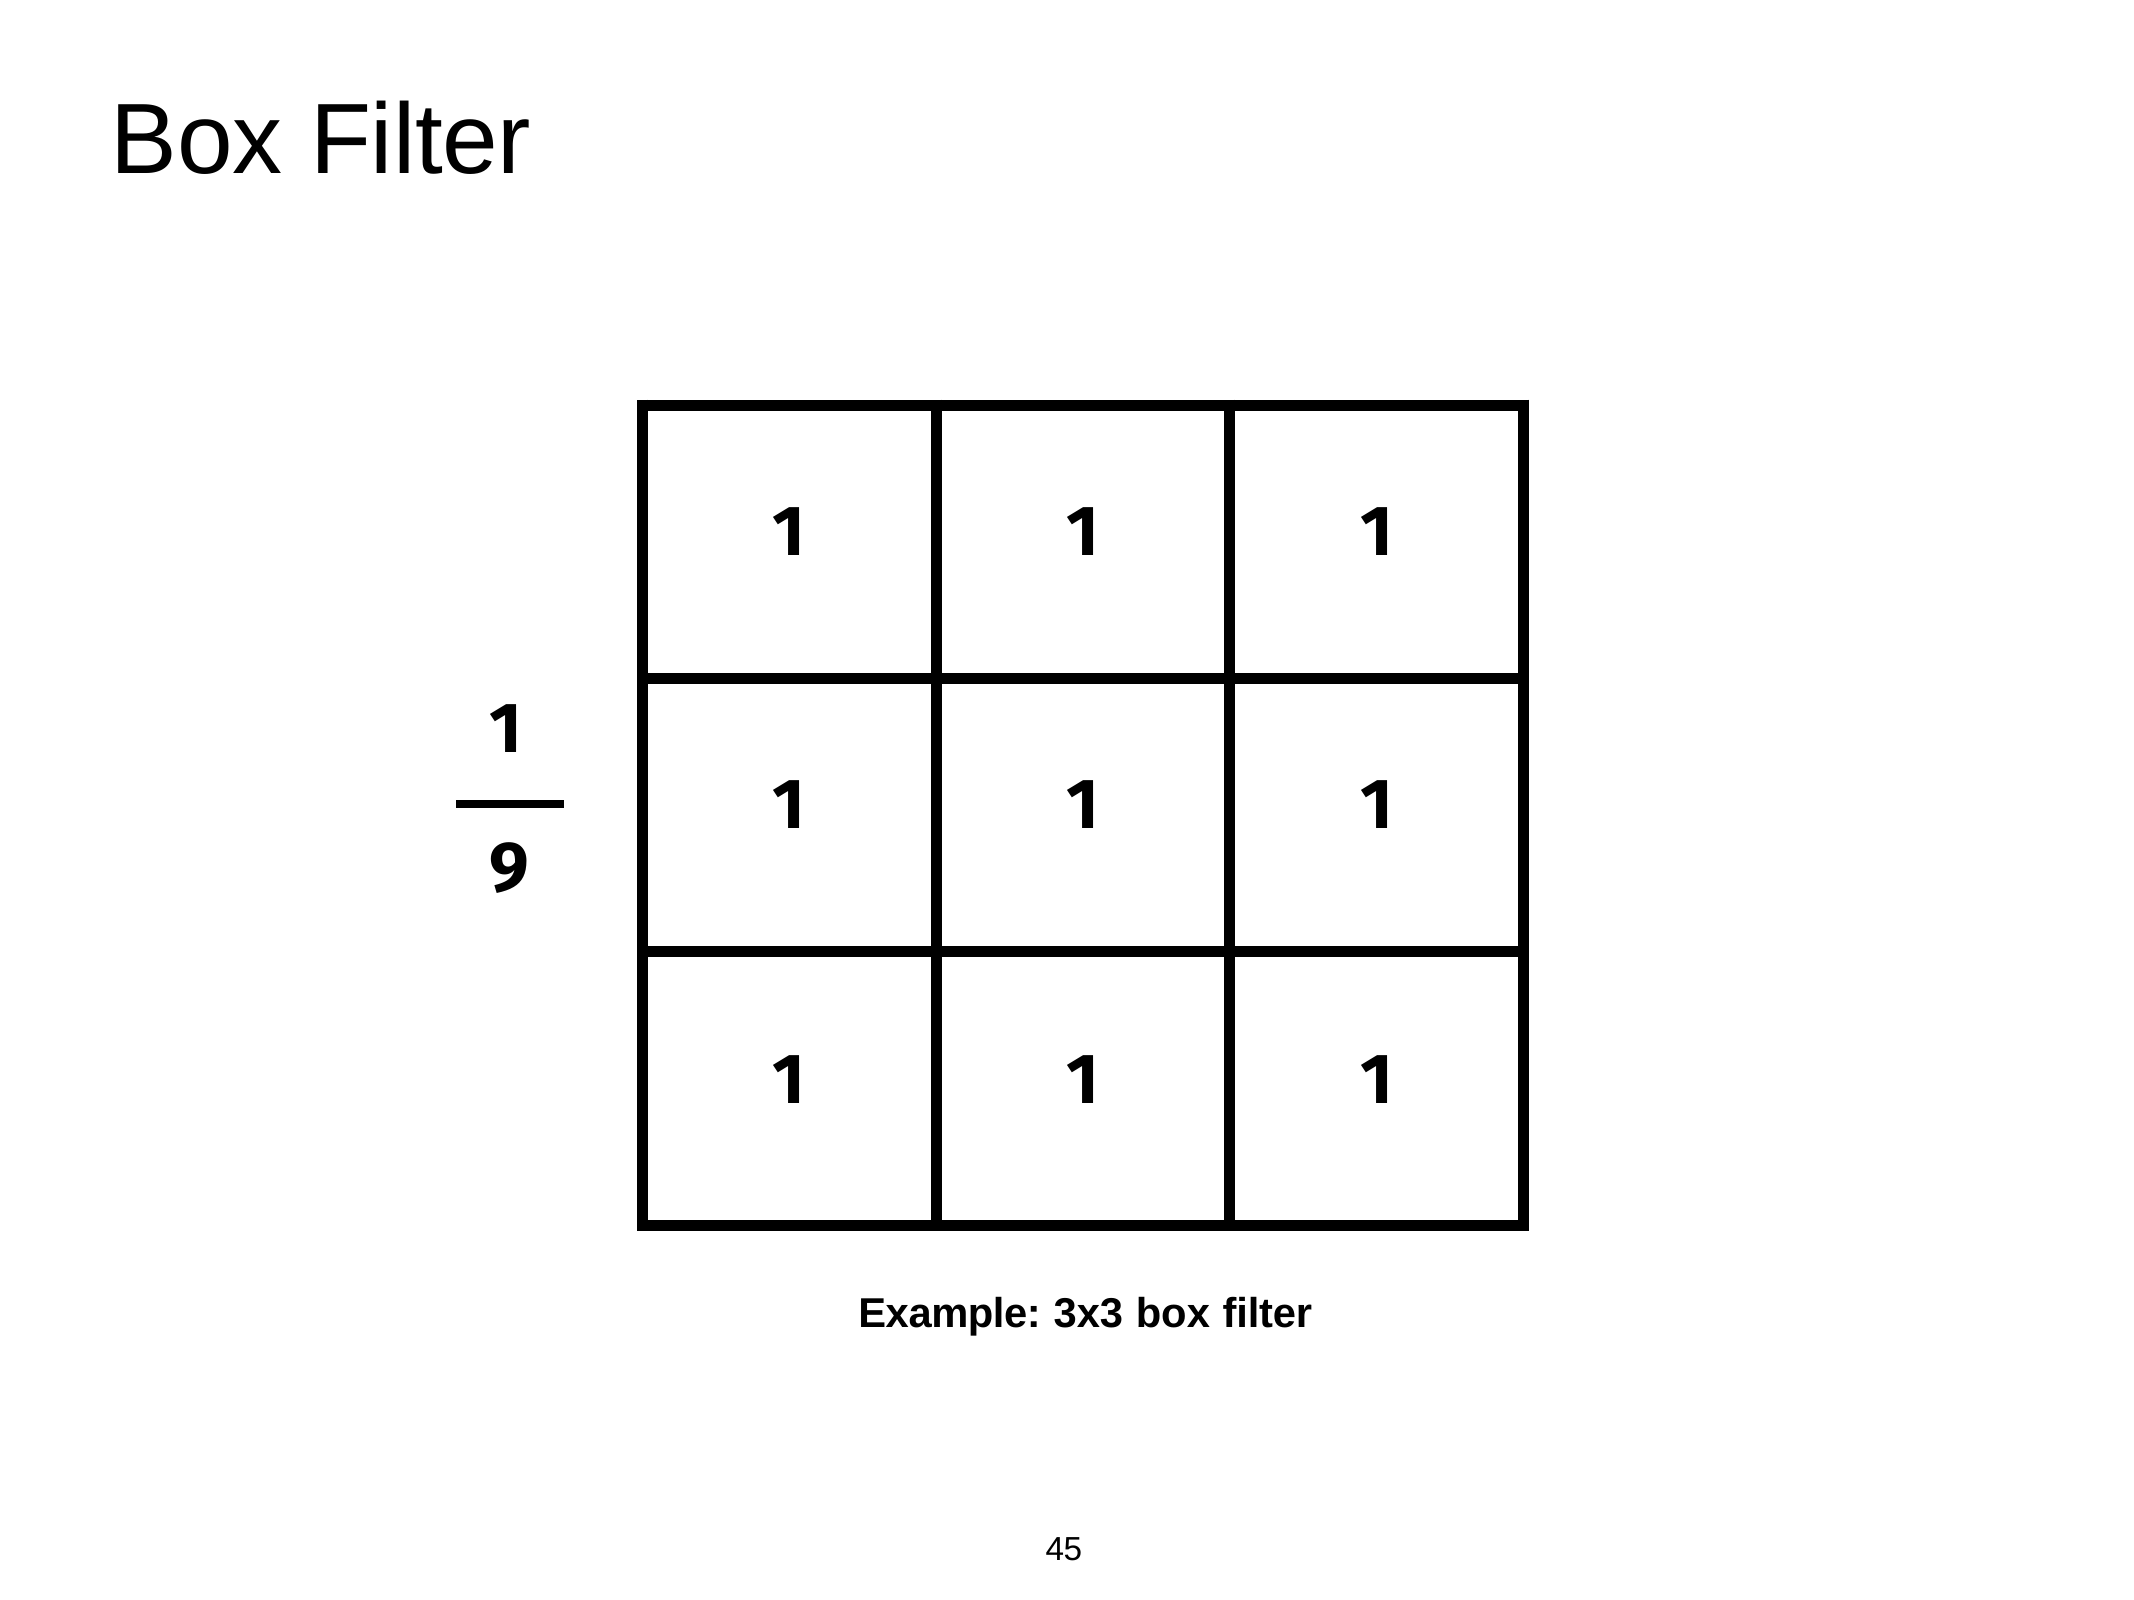

# Box Filter
| 1 | 1 | 1 |
| --- | --- | --- |
| 1 | 1 | 1 |
| 1 | 1 | 1 |
1
9

Example: 3x3 box filter
45